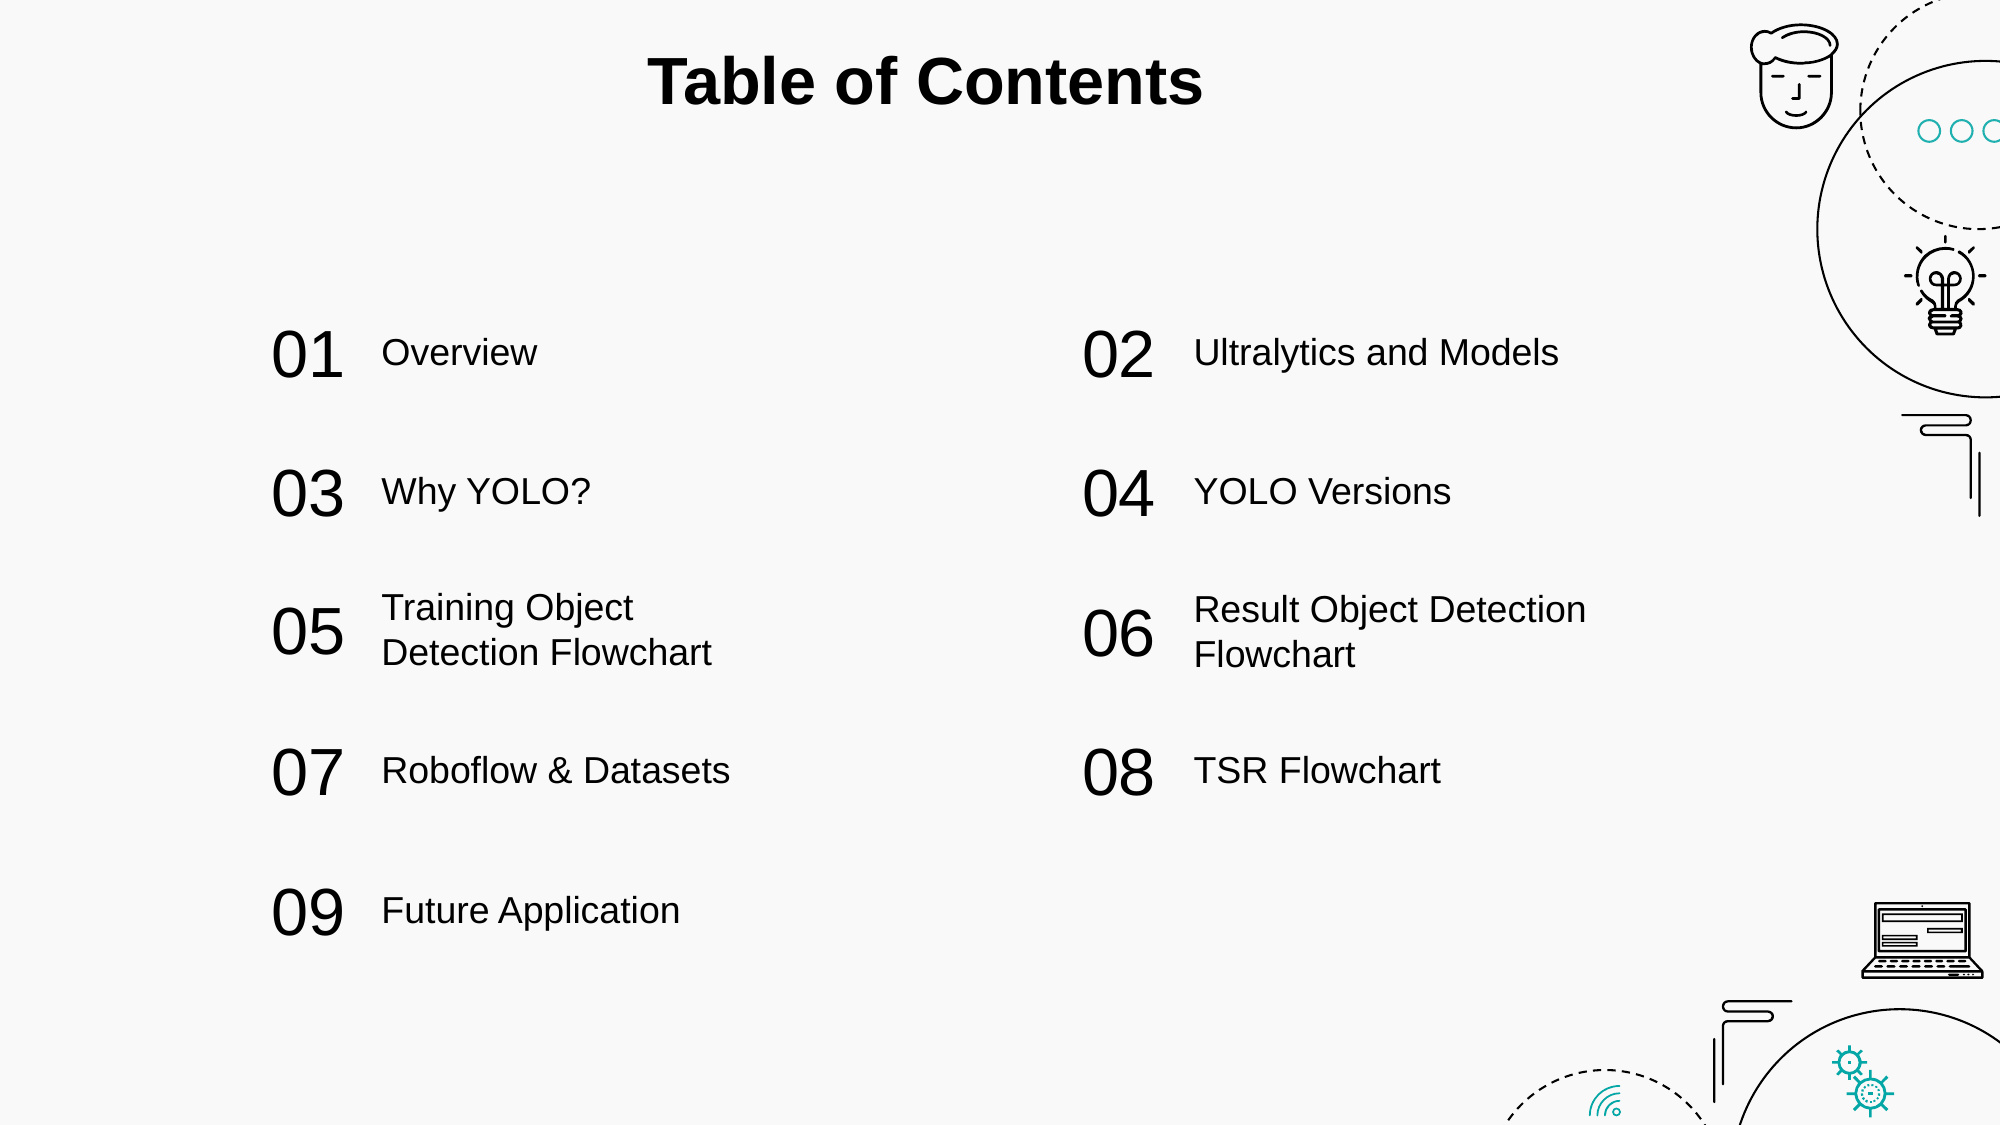

Table of Contents

01
Overview
02
Ultralytics and Models

03
Why YOLO?
04
YOLO Versions
Training Object Detection Flowchart
05
Result Object Detection Flowchart
06
07
Roboflow & Datasets
08
TSR Flowchart
09
Future Application